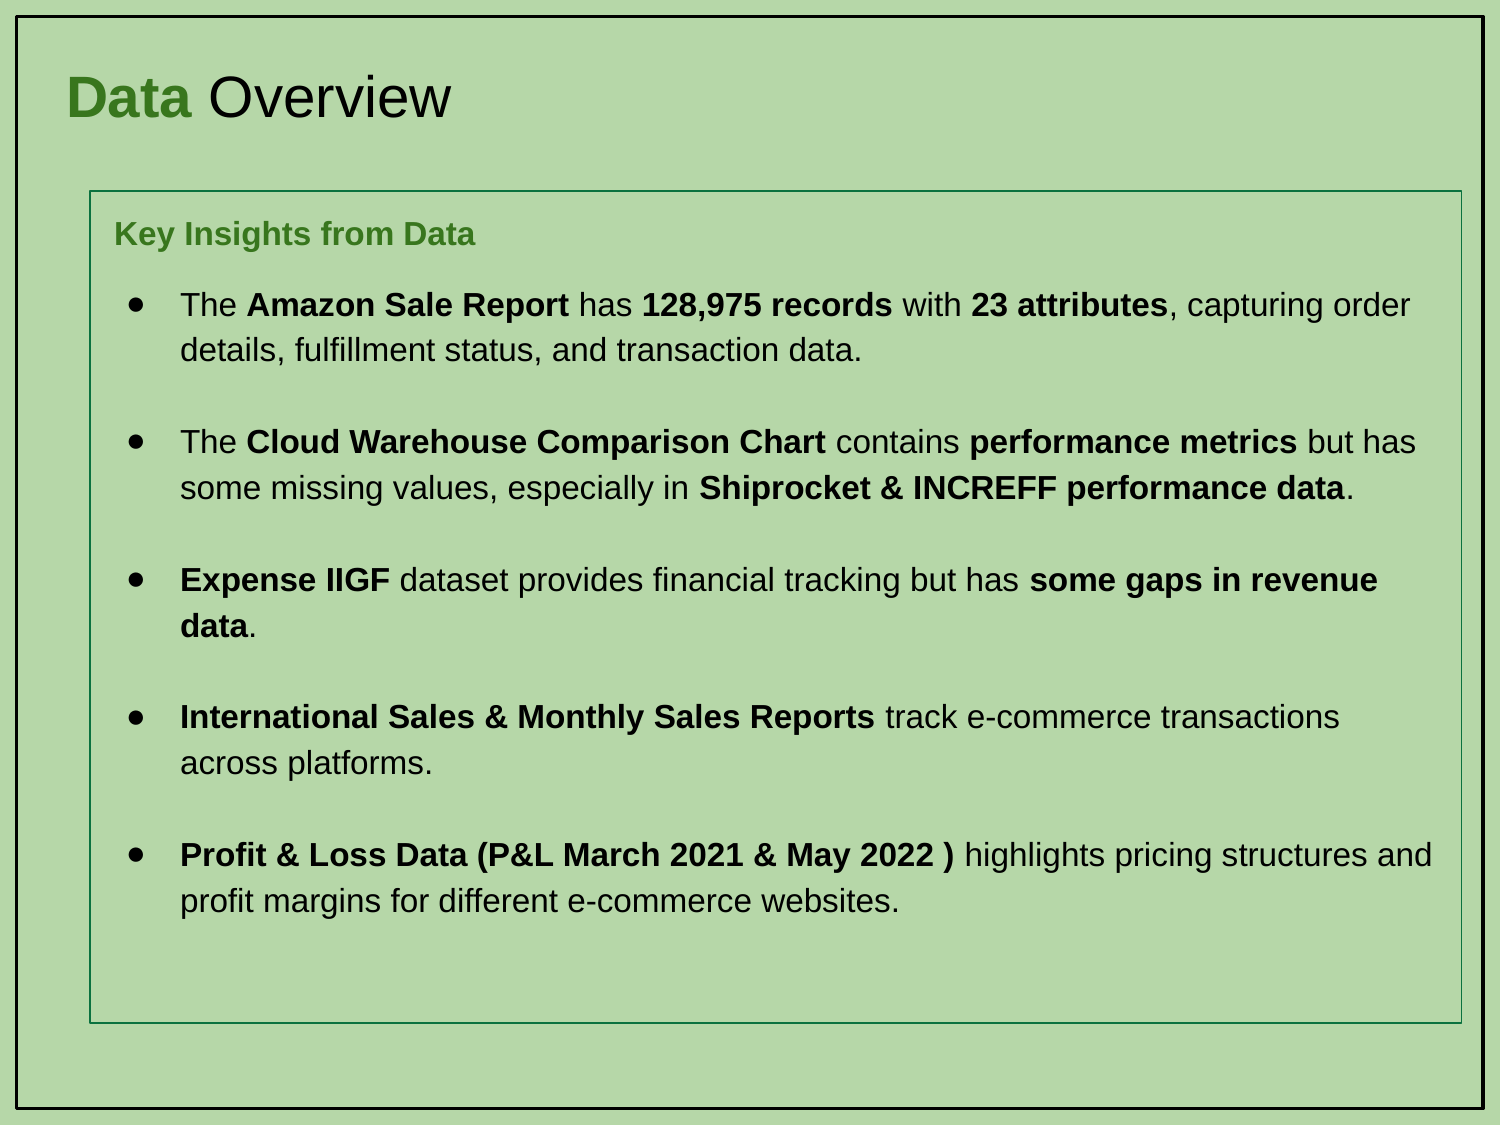

# Data Overview
 Key Insights from Data
The Amazon Sale Report has 128,975 records with 23 attributes, capturing order details, fulfillment status, and transaction data.
The Cloud Warehouse Comparison Chart contains performance metrics but has some missing values, especially in Shiprocket & INCREFF performance data.
Expense IIGF dataset provides financial tracking but has some gaps in revenue data.
International Sales & Monthly Sales Reports track e-commerce transactions across platforms.
Profit & Loss Data (P&L March 2021 & May 2022 ) highlights pricing structures and profit margins for different e-commerce websites.